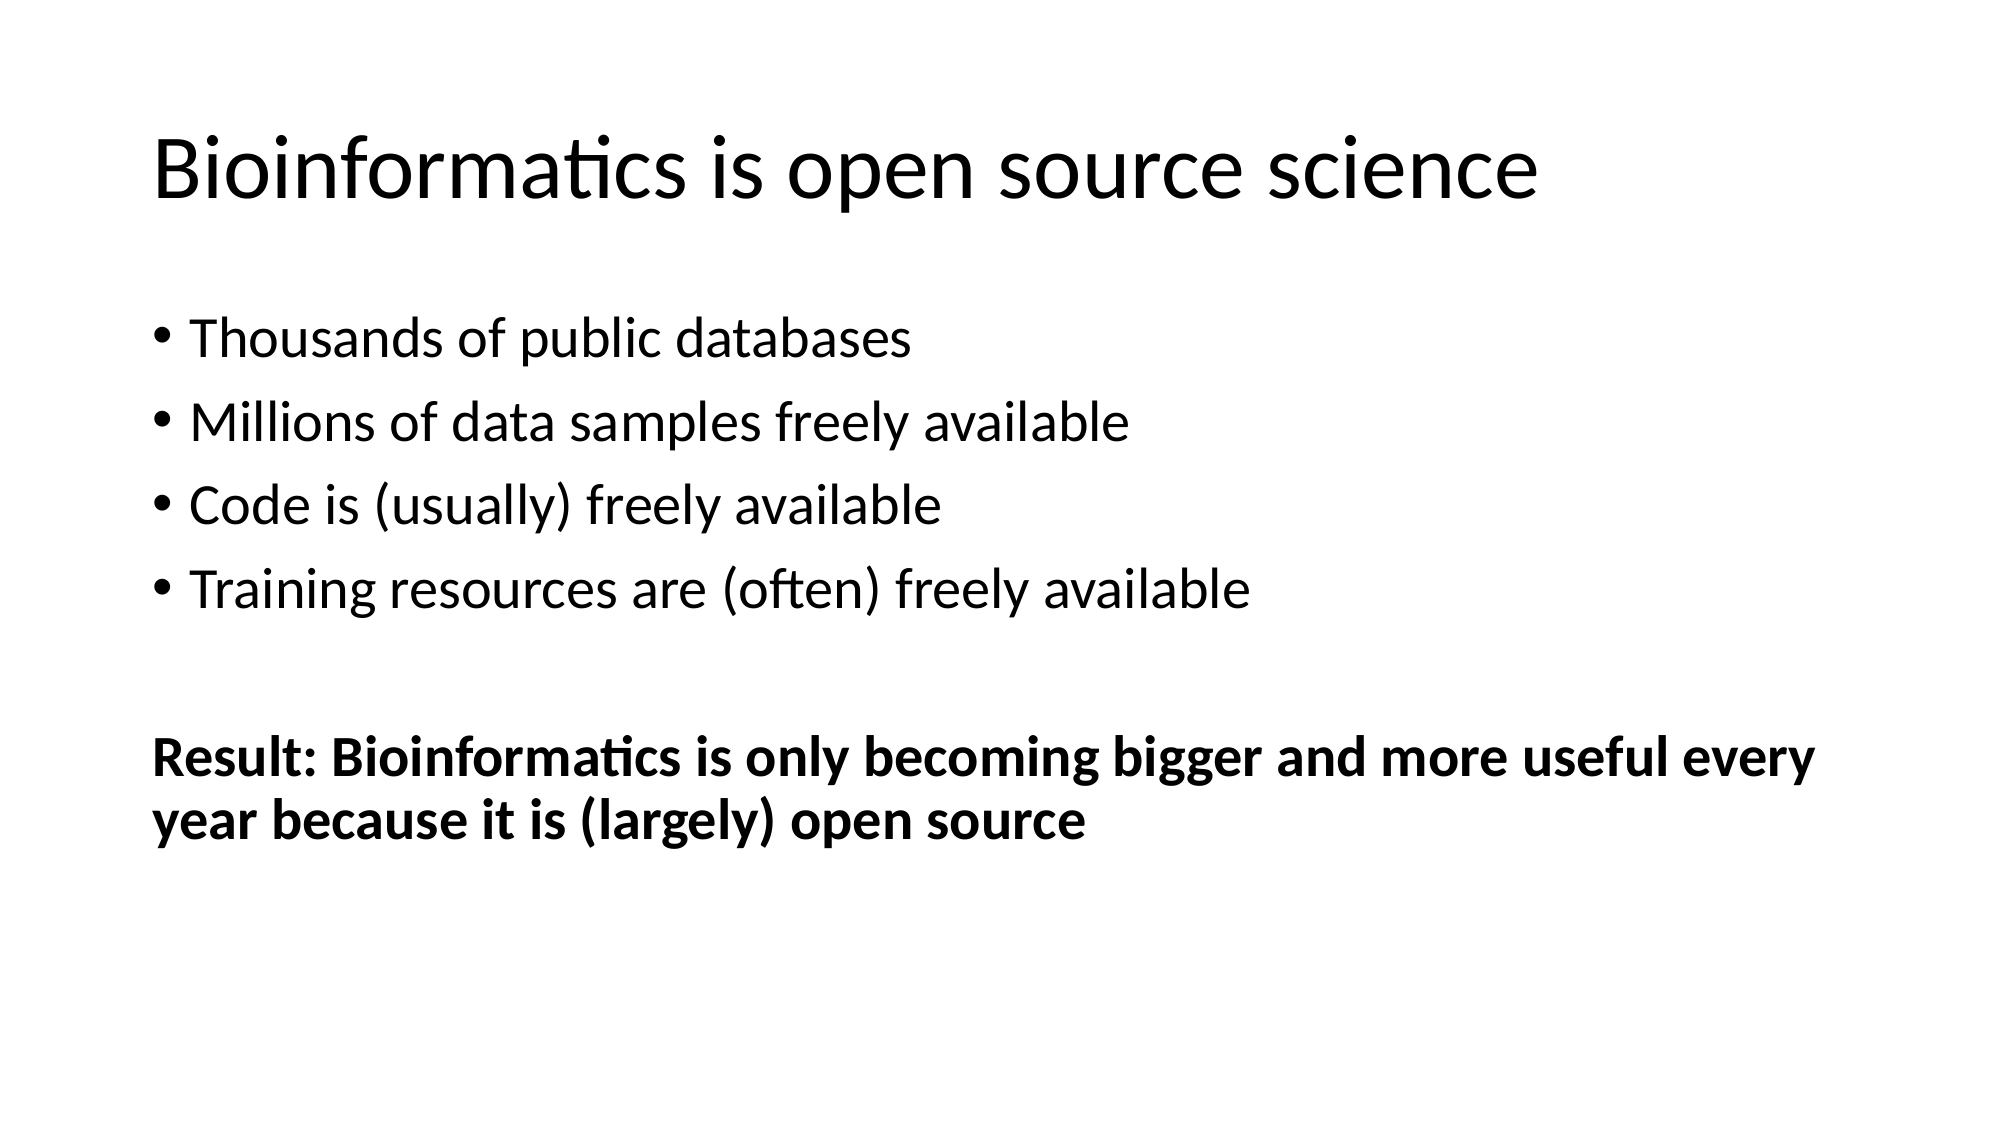

# Bioinformatics is open source science
Thousands of public databases
Millions of data samples freely available
Code is (usually) freely available
Training resources are (often) freely available

Result: Bioinformatics is only becoming bigger and more useful every year because it is (largely) open source